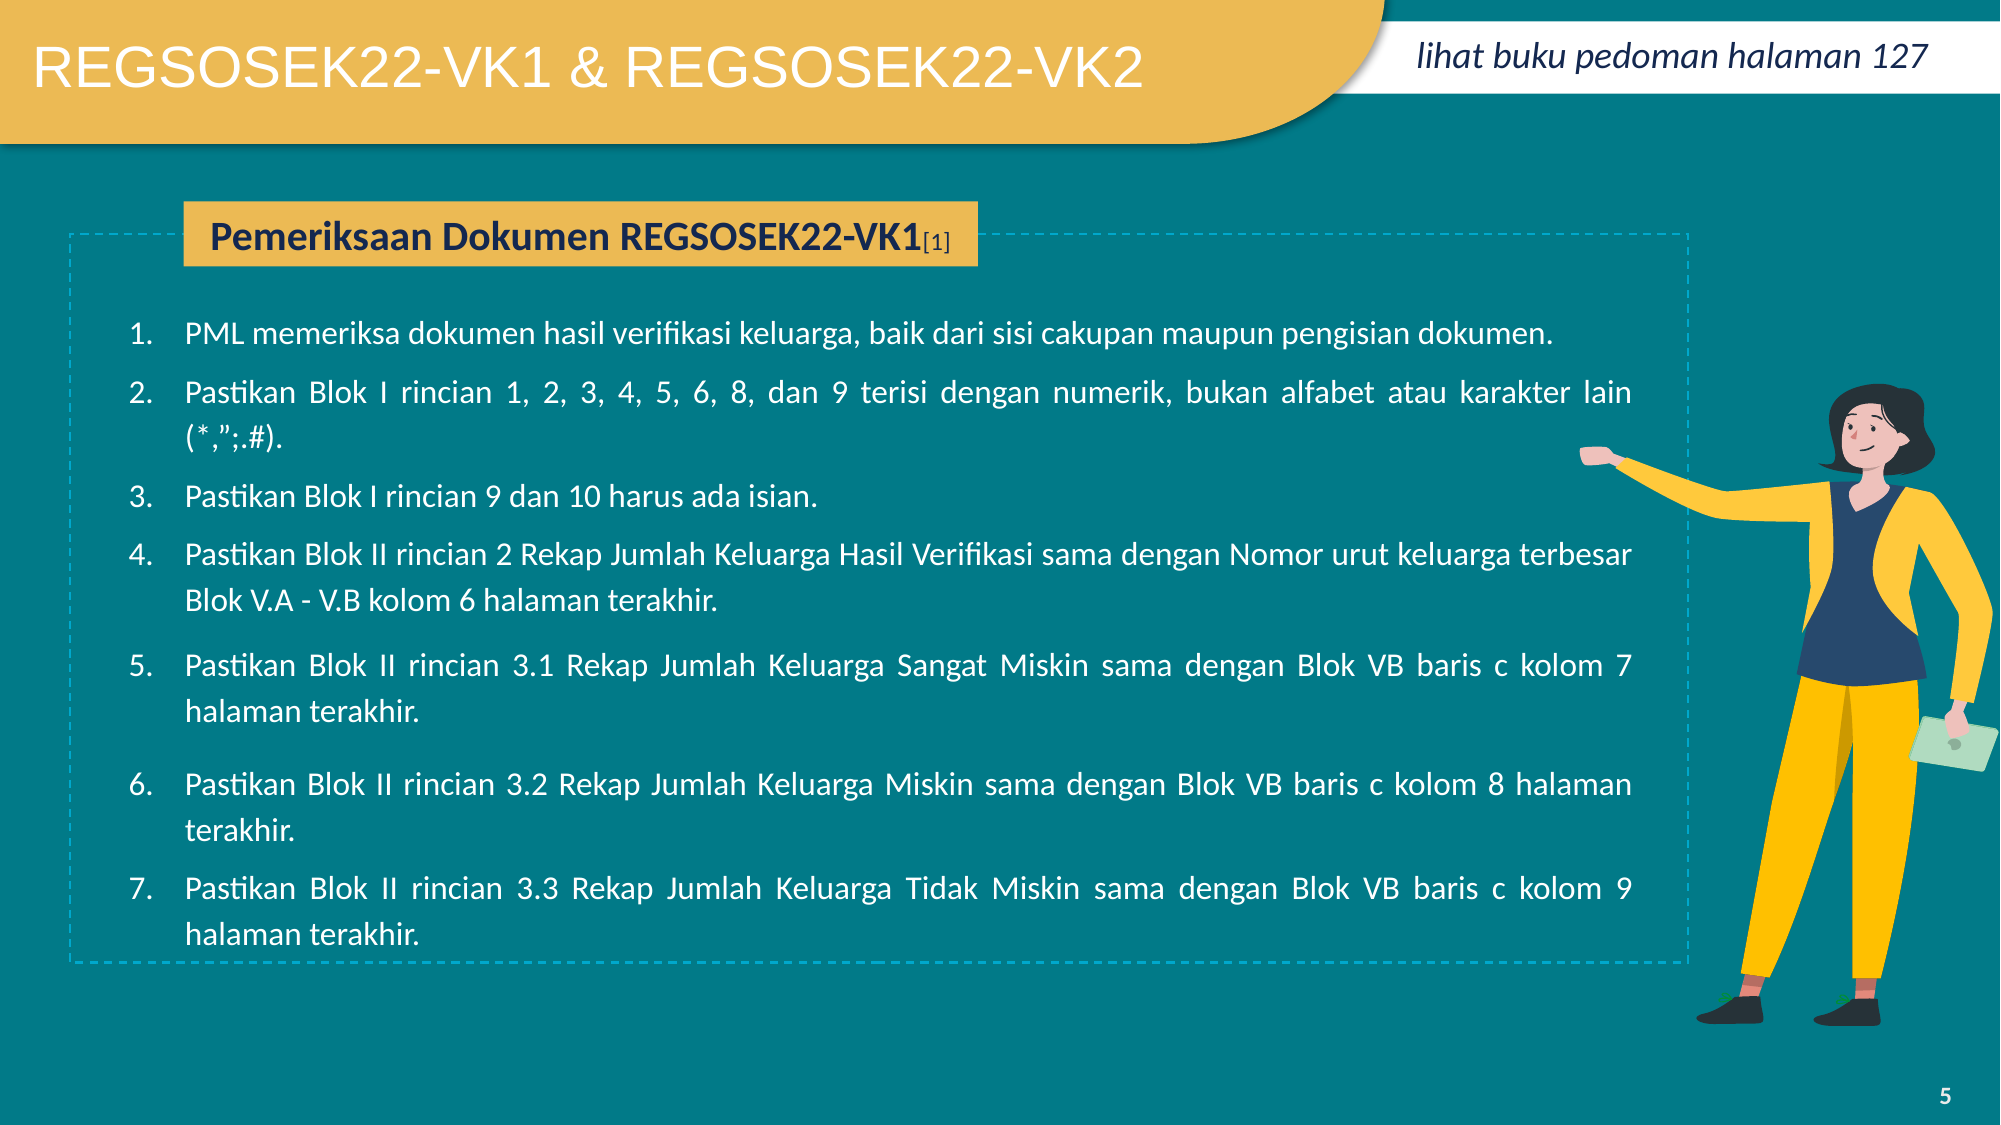

REGSOSEK22-VK1 & REGSOSEK22-VK2

lihat buku pedoman halaman 127

Pemeriksaan Dokumen REGSOSEK22-VK1[1]

PML memeriksa dokumen hasil verifikasi keluarga, baik dari sisi cakupan maupun pengisian dokumen.
Pastikan Blok I rincian 1, 2, 3, 4, 5, 6, 8, dan 9 terisi dengan numerik, bukan alfabet atau karakter lain (*,”;.#).
Pastikan Blok I rincian 9 dan 10 harus ada isian.
Pastikan Blok II rincian 2 Rekap Jumlah Keluarga Hasil Verifikasi sama dengan Nomor urut keluarga terbesar Blok V.A - V.B kolom 6 halaman terakhir.
Pastikan Blok II rincian 3.1 Rekap Jumlah Keluarga Sangat Miskin sama dengan Blok VB baris c kolom 7 halaman terakhir.
Pastikan Blok II rincian 3.2 Rekap Jumlah Keluarga Miskin sama dengan Blok VB baris c kolom 8 halaman terakhir.
Pastikan Blok II rincian 3.3 Rekap Jumlah Keluarga Tidak Miskin sama dengan Blok VB baris c kolom 9 halaman terakhir.

5